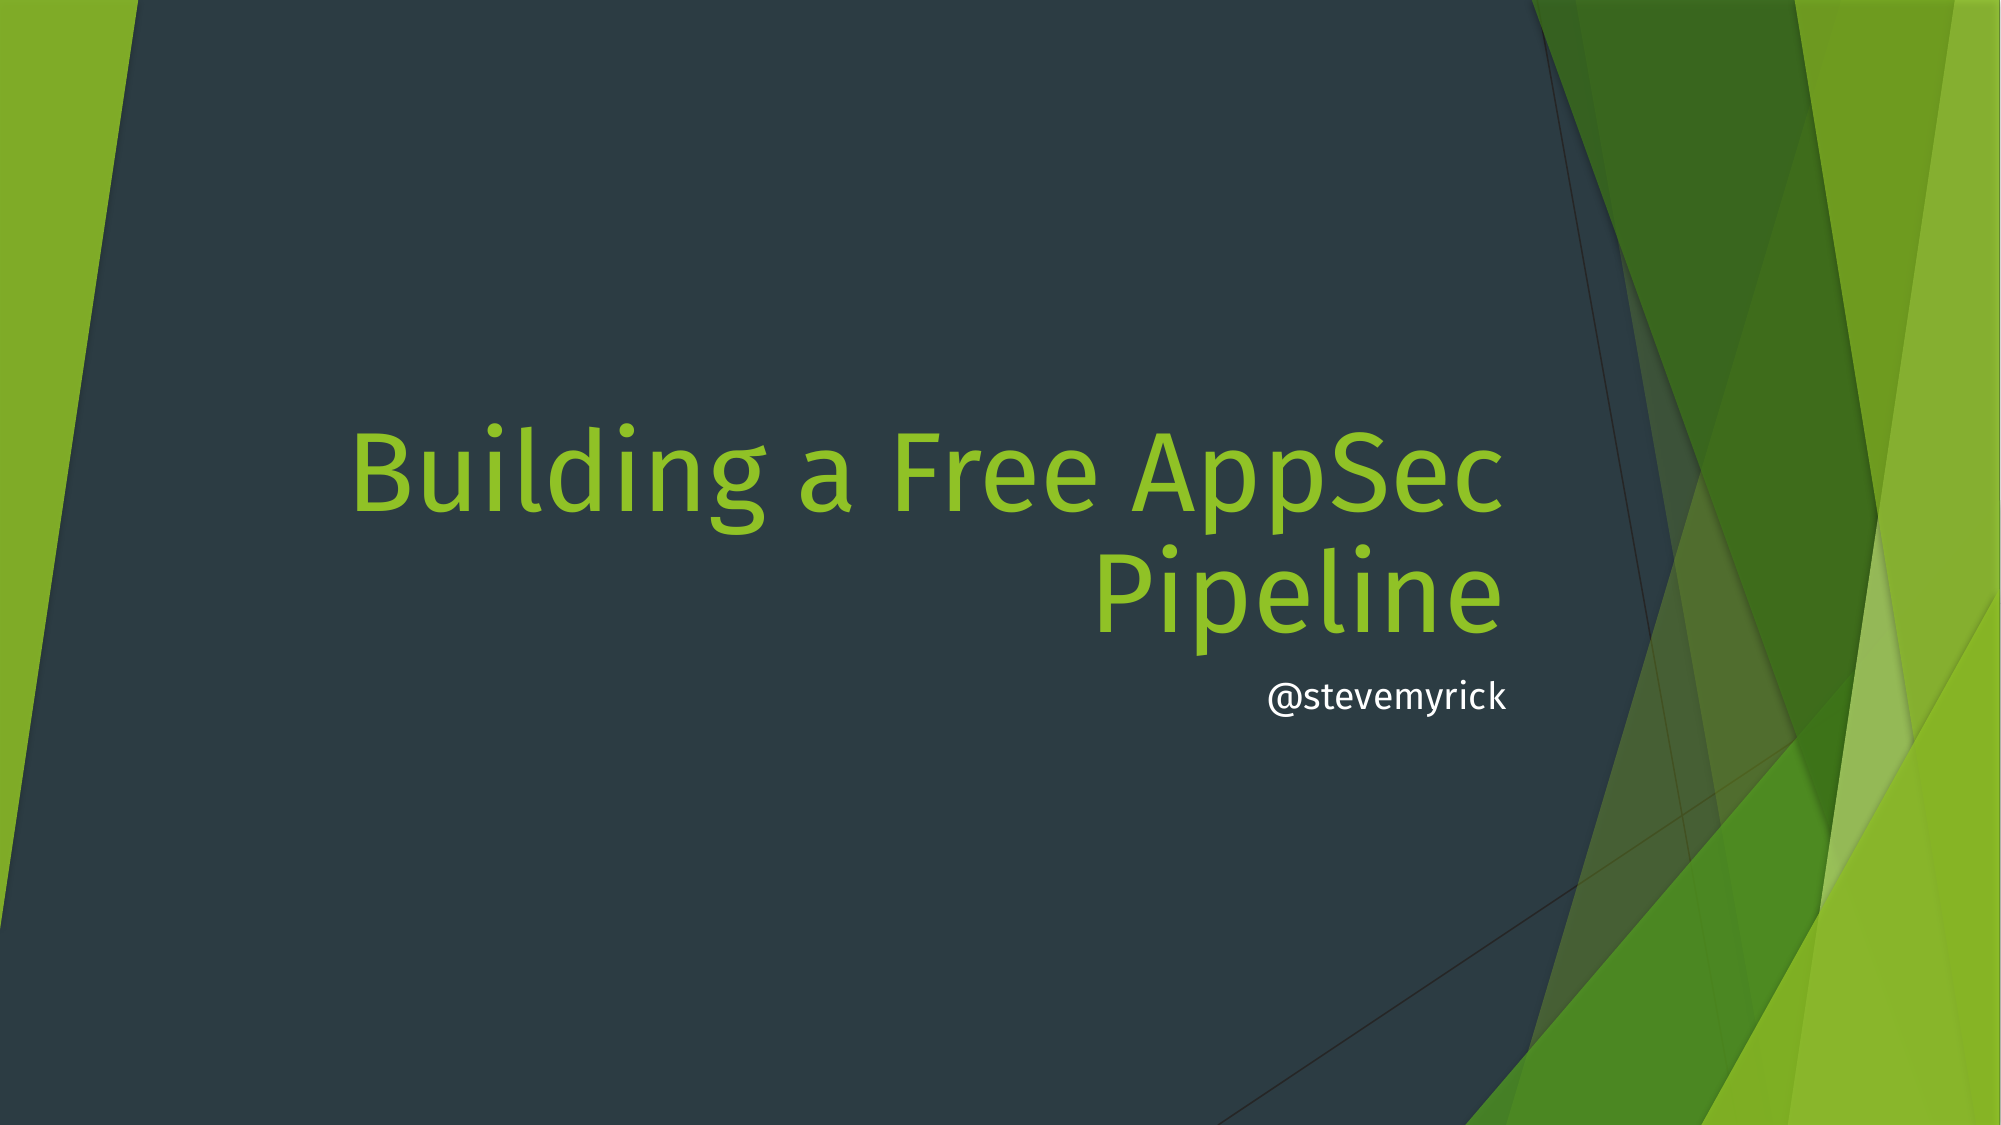

# Building a Free AppSec Pipeline
@stevemyrick